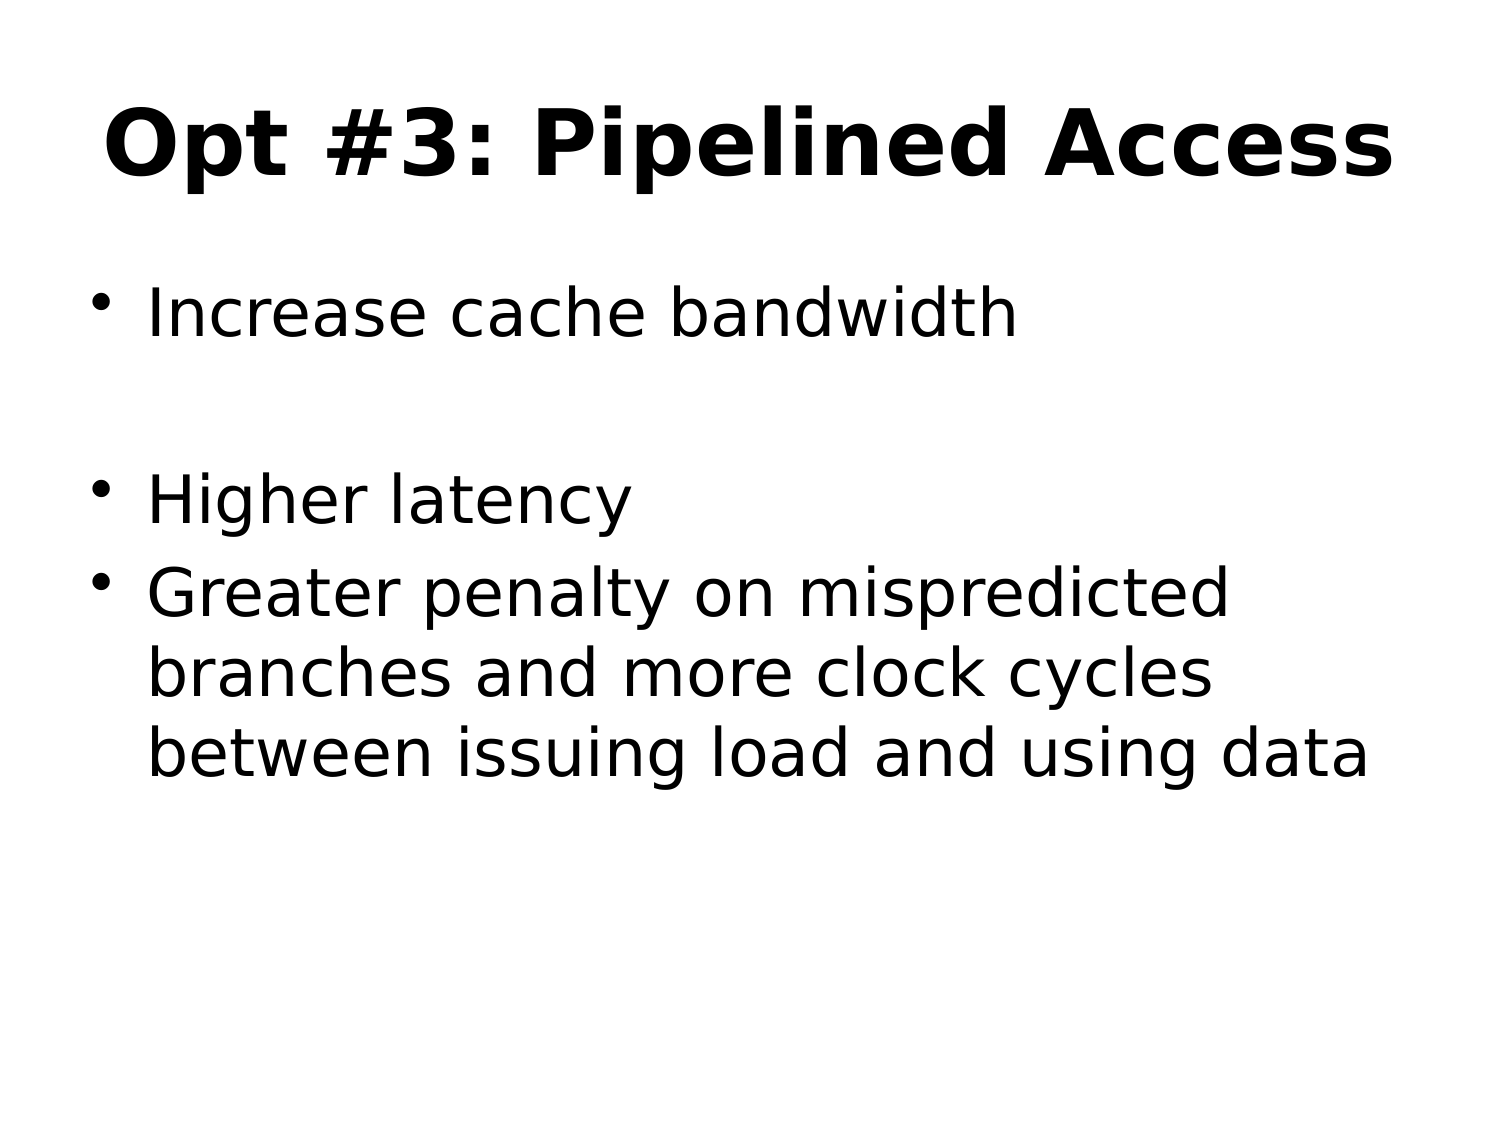

# Opt #3: Pipelined Access
Increase cache bandwidth

Higher latency
Greater penalty on mispredicted branches and more clock cycles between issuing load and using data